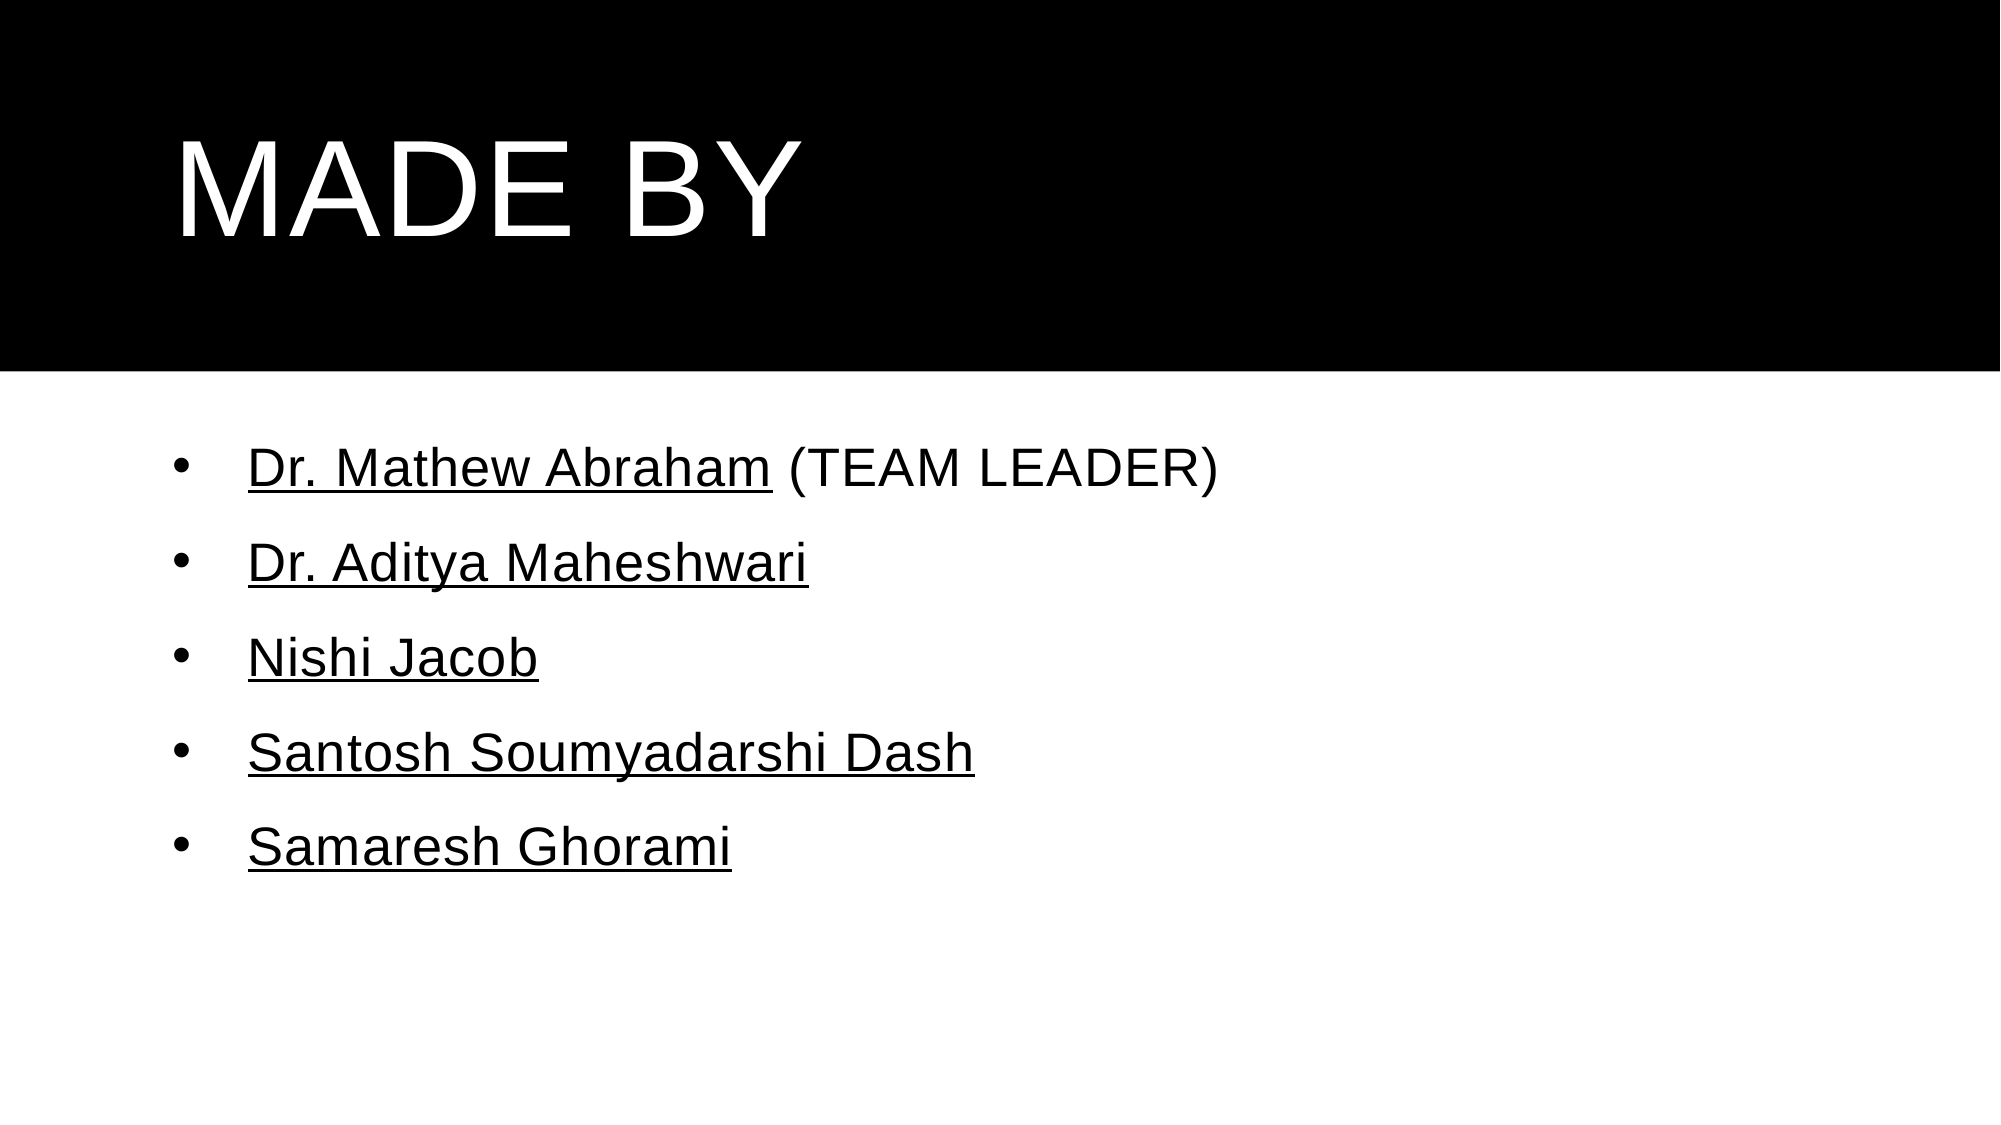

# MADE BY
Dr. Mathew Abraham (TEAM LEADER)
Dr. Aditya Maheshwari
Nishi Jacob
Santosh Soumyadarshi Dash
Samaresh Ghorami